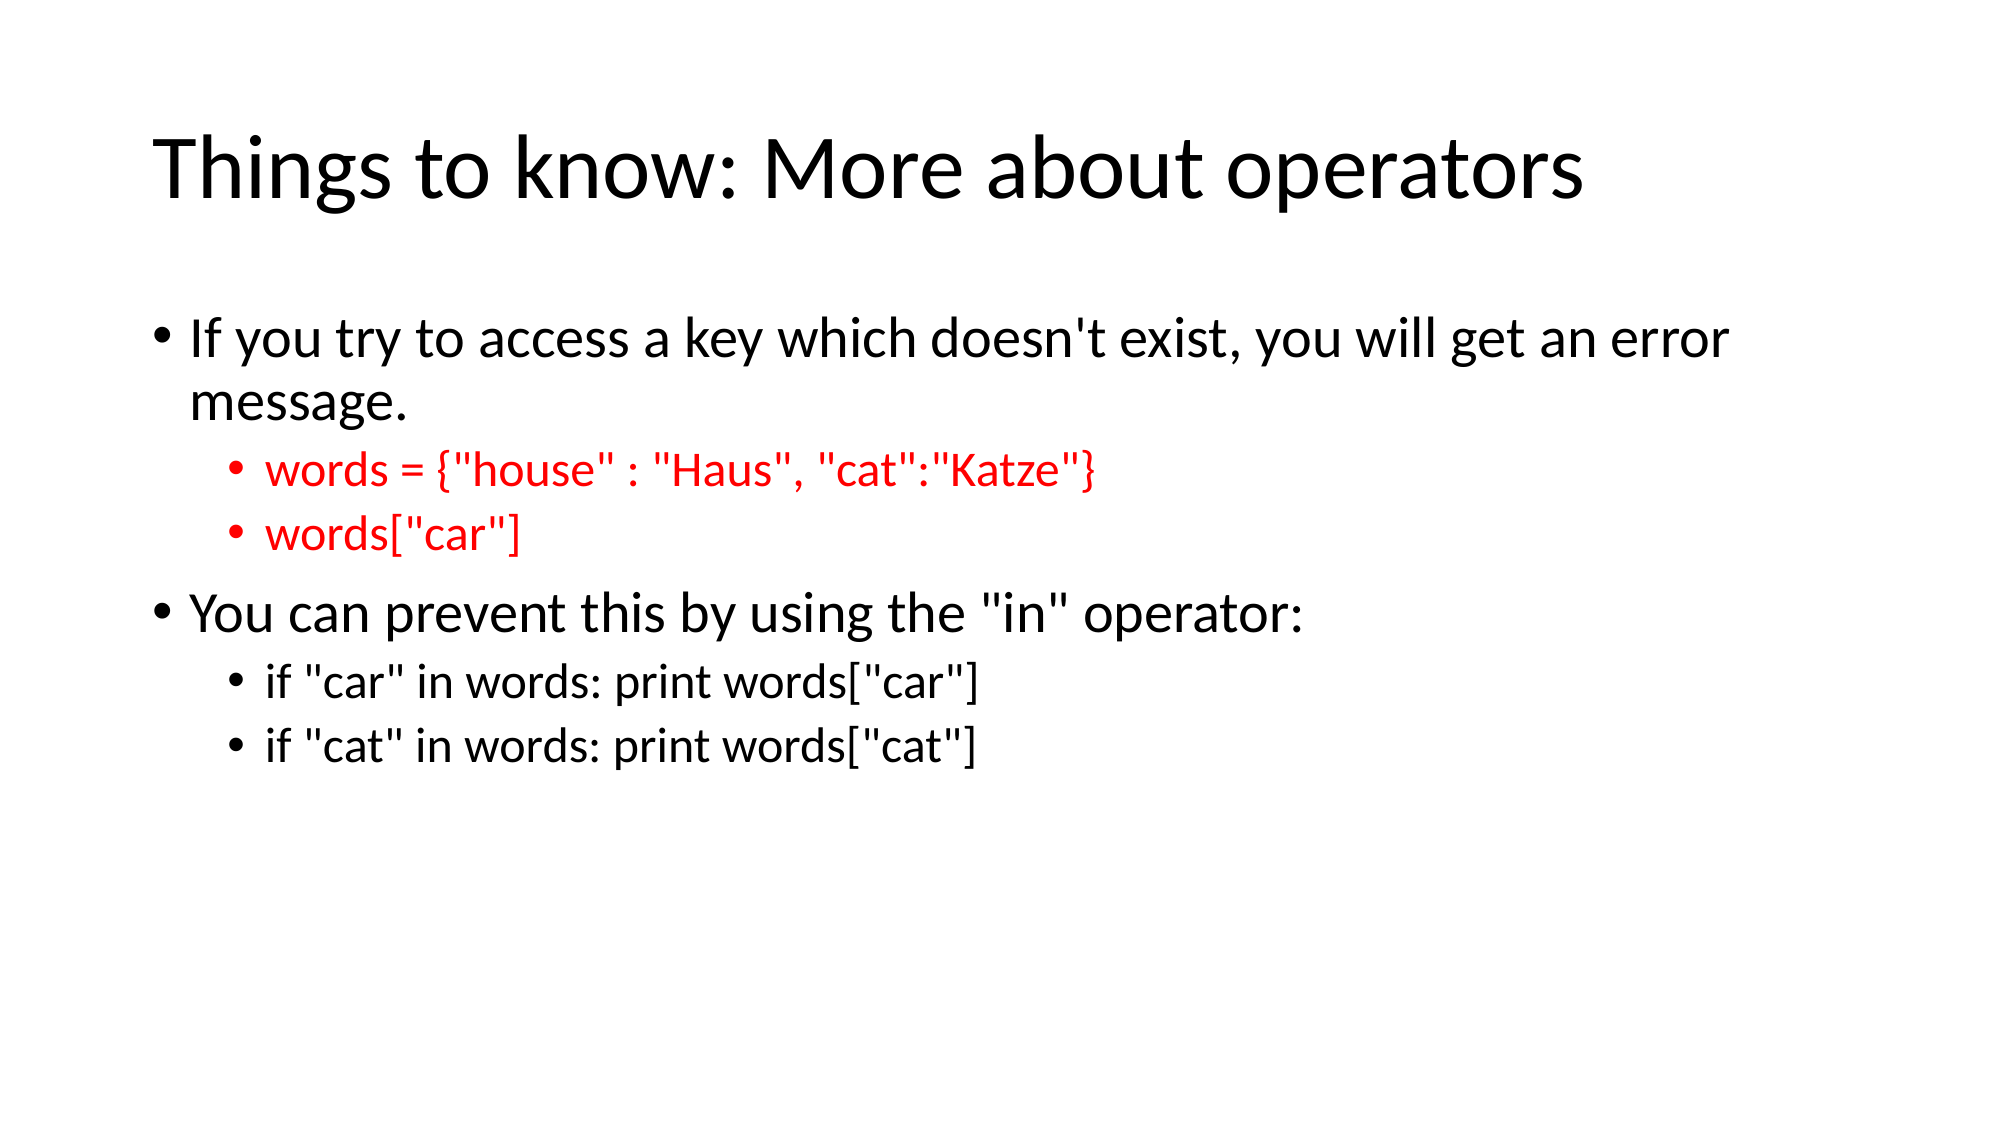

# Things to know: More about operators
If you try to access a key which doesn't exist, you will get an error message.
words = {"house" : "Haus", "cat":"Katze"}
words["car"]
You can prevent this by using the "in" operator:
if "car" in words: print words["car"]
if "cat" in words: print words["cat"]